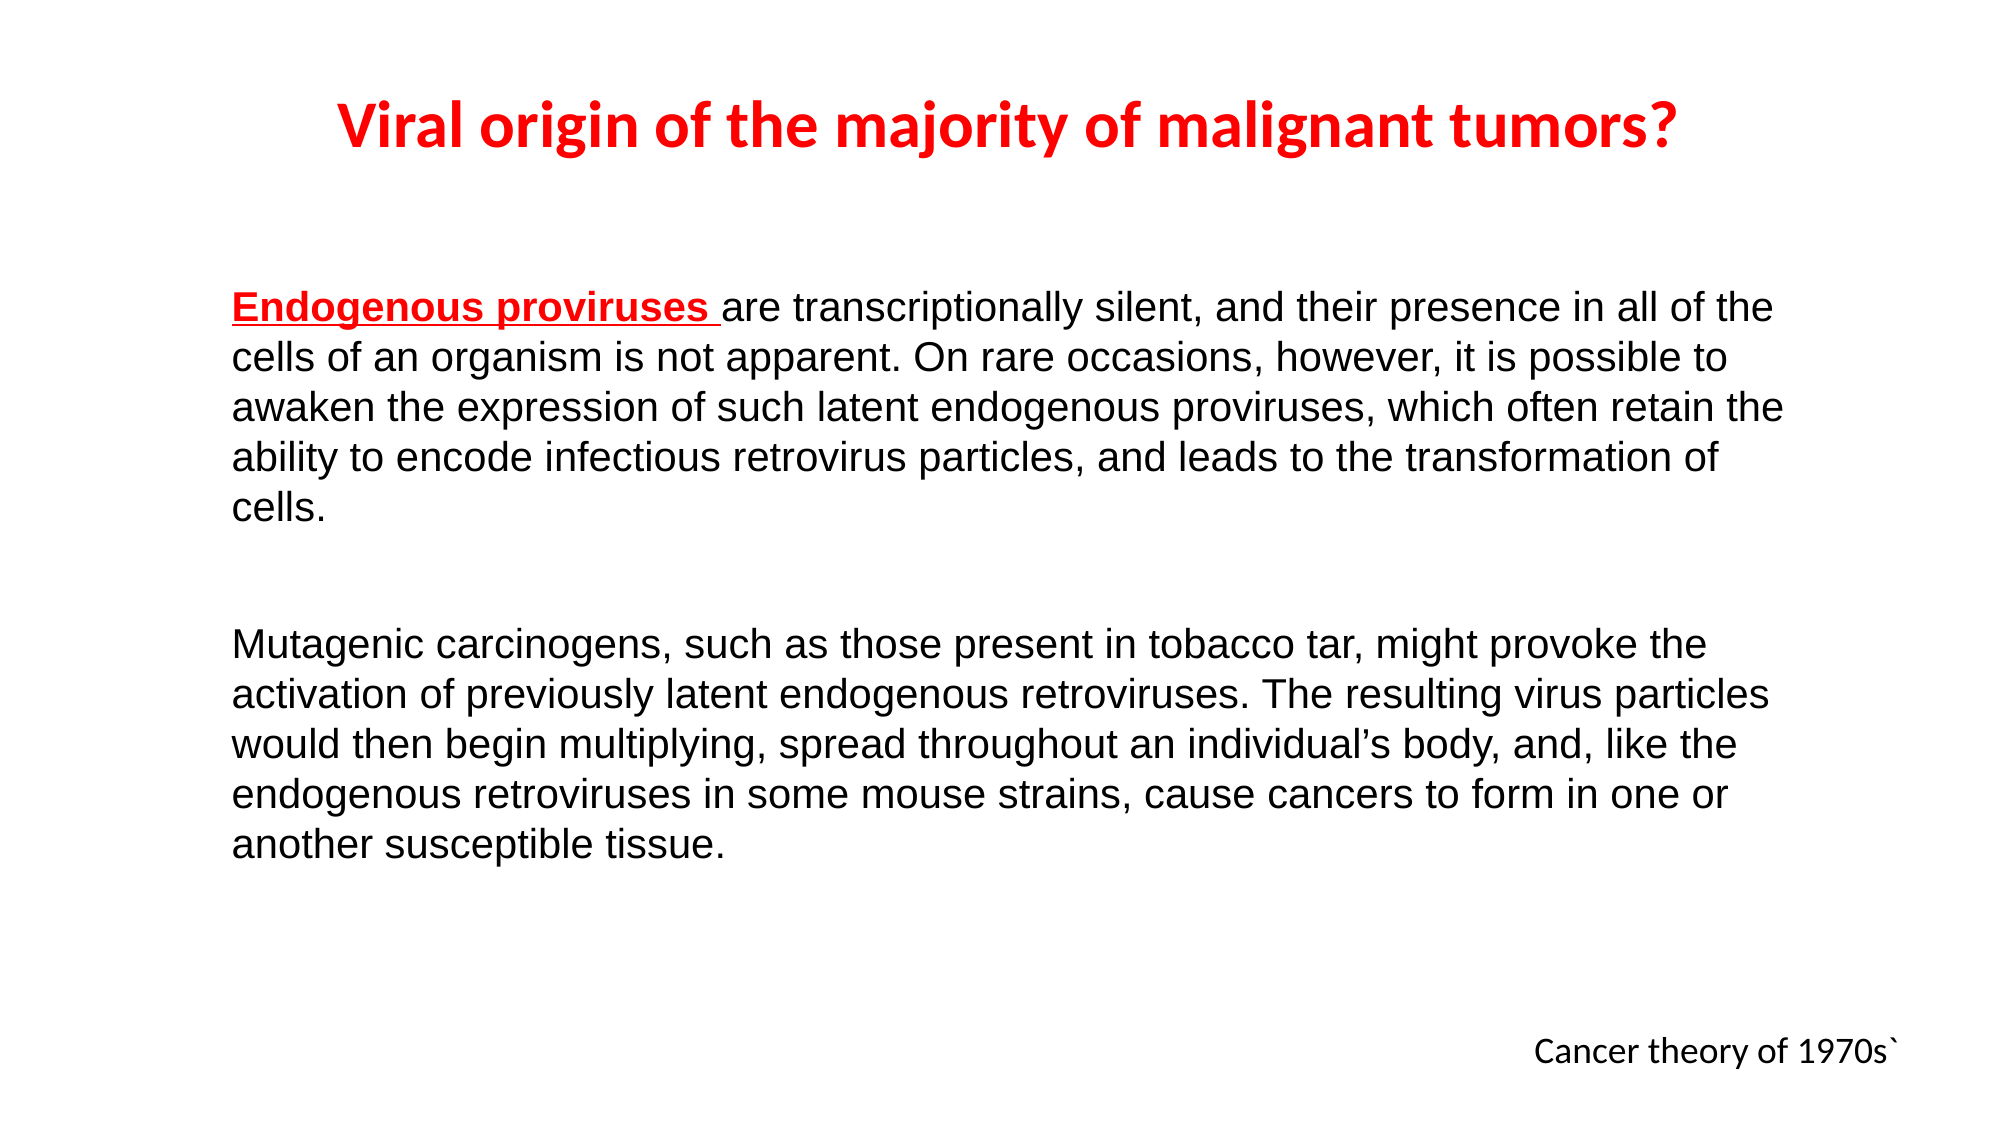

Viral origin of the majority of malignant tumors?
Endogenous proviruses are transcriptionally silent, and their presence in all of the cells of an organism is not apparent. On rare occasions, however, it is possible to awaken the expression of such latent endogenous proviruses, which often retain the ability to encode infectious retrovirus particles, and leads to the transformation of cells.
Mutagenic carcinogens, such as those present in tobacco tar, might provoke the activation of previously latent endogenous retroviruses. The resulting virus particles would then begin multiplying, spread throughout an individual’s body, and, like the endogenous retroviruses in some mouse strains, cause cancers to form in one or another susceptible tissue.
Cancer theory of 1970s`